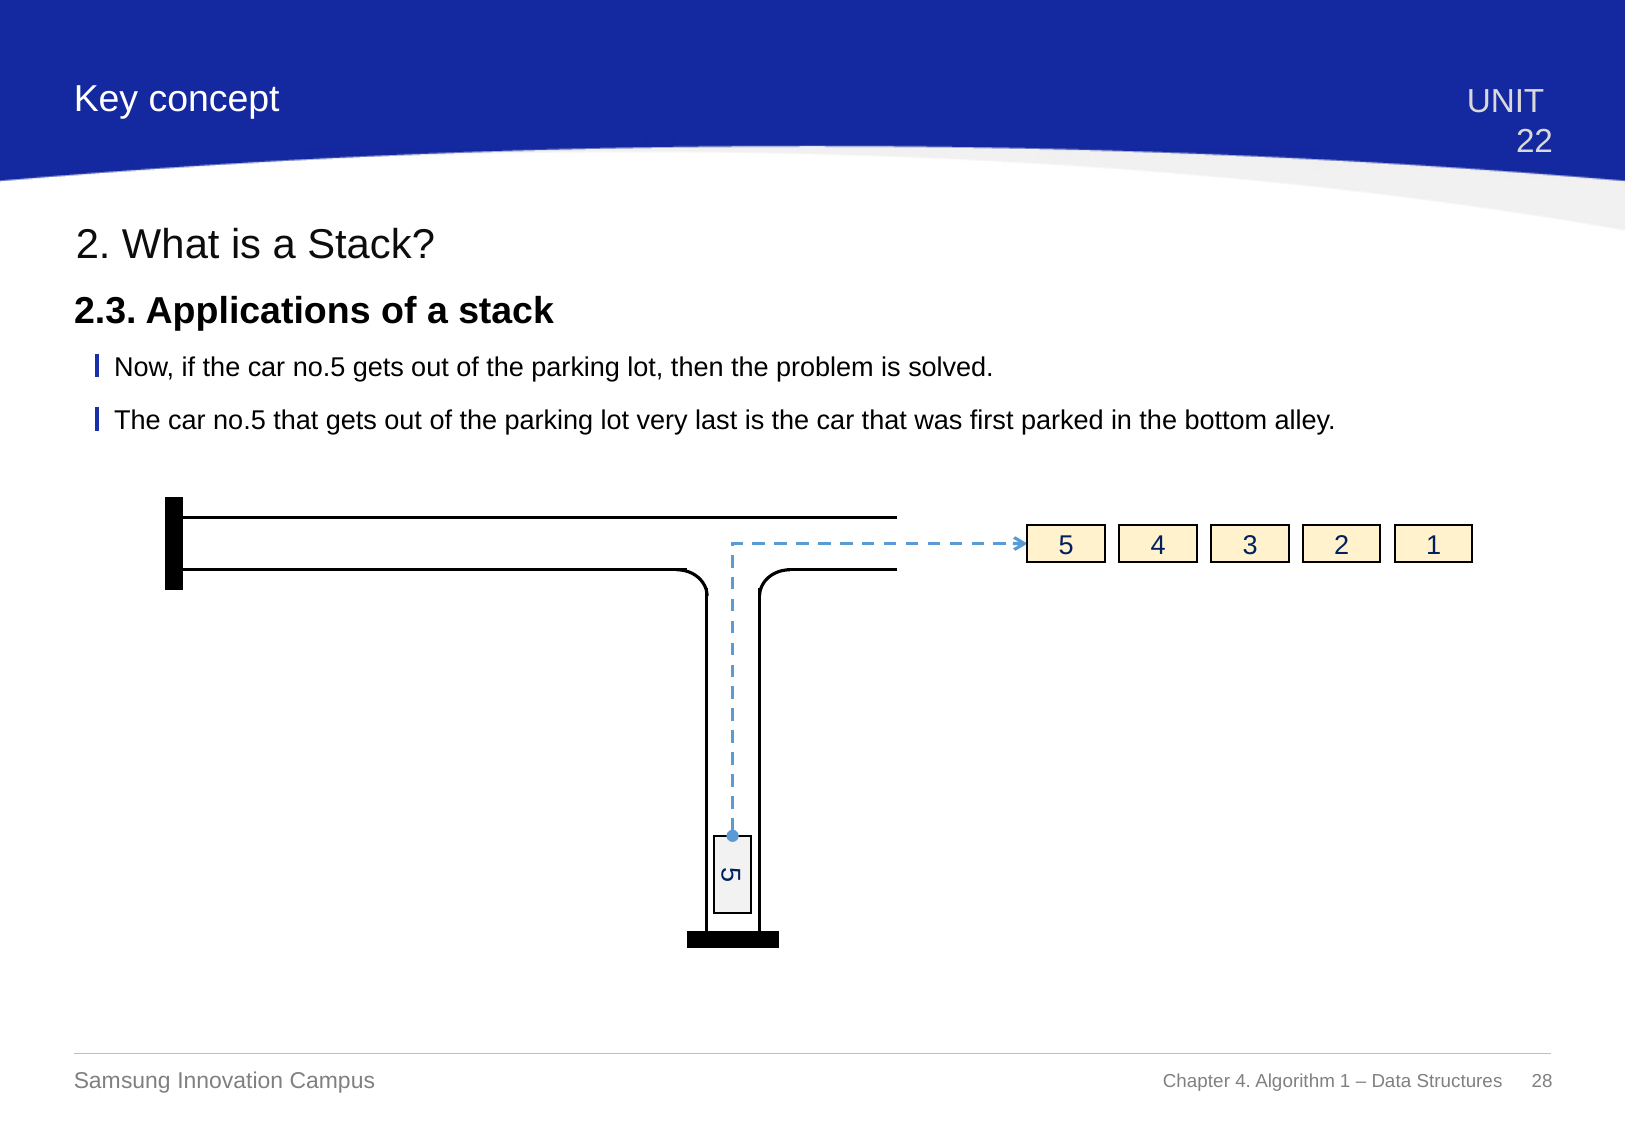

Key concept
UNIT  22
2. What is a Stack?
2.3. Applications of a stack
Now, if the car no.5 gets out of the parking lot, then the problem is solved.
The car no.5 that gets out of the parking lot very last is the car that was first parked in the bottom alley.

5
4
3
2
1
5